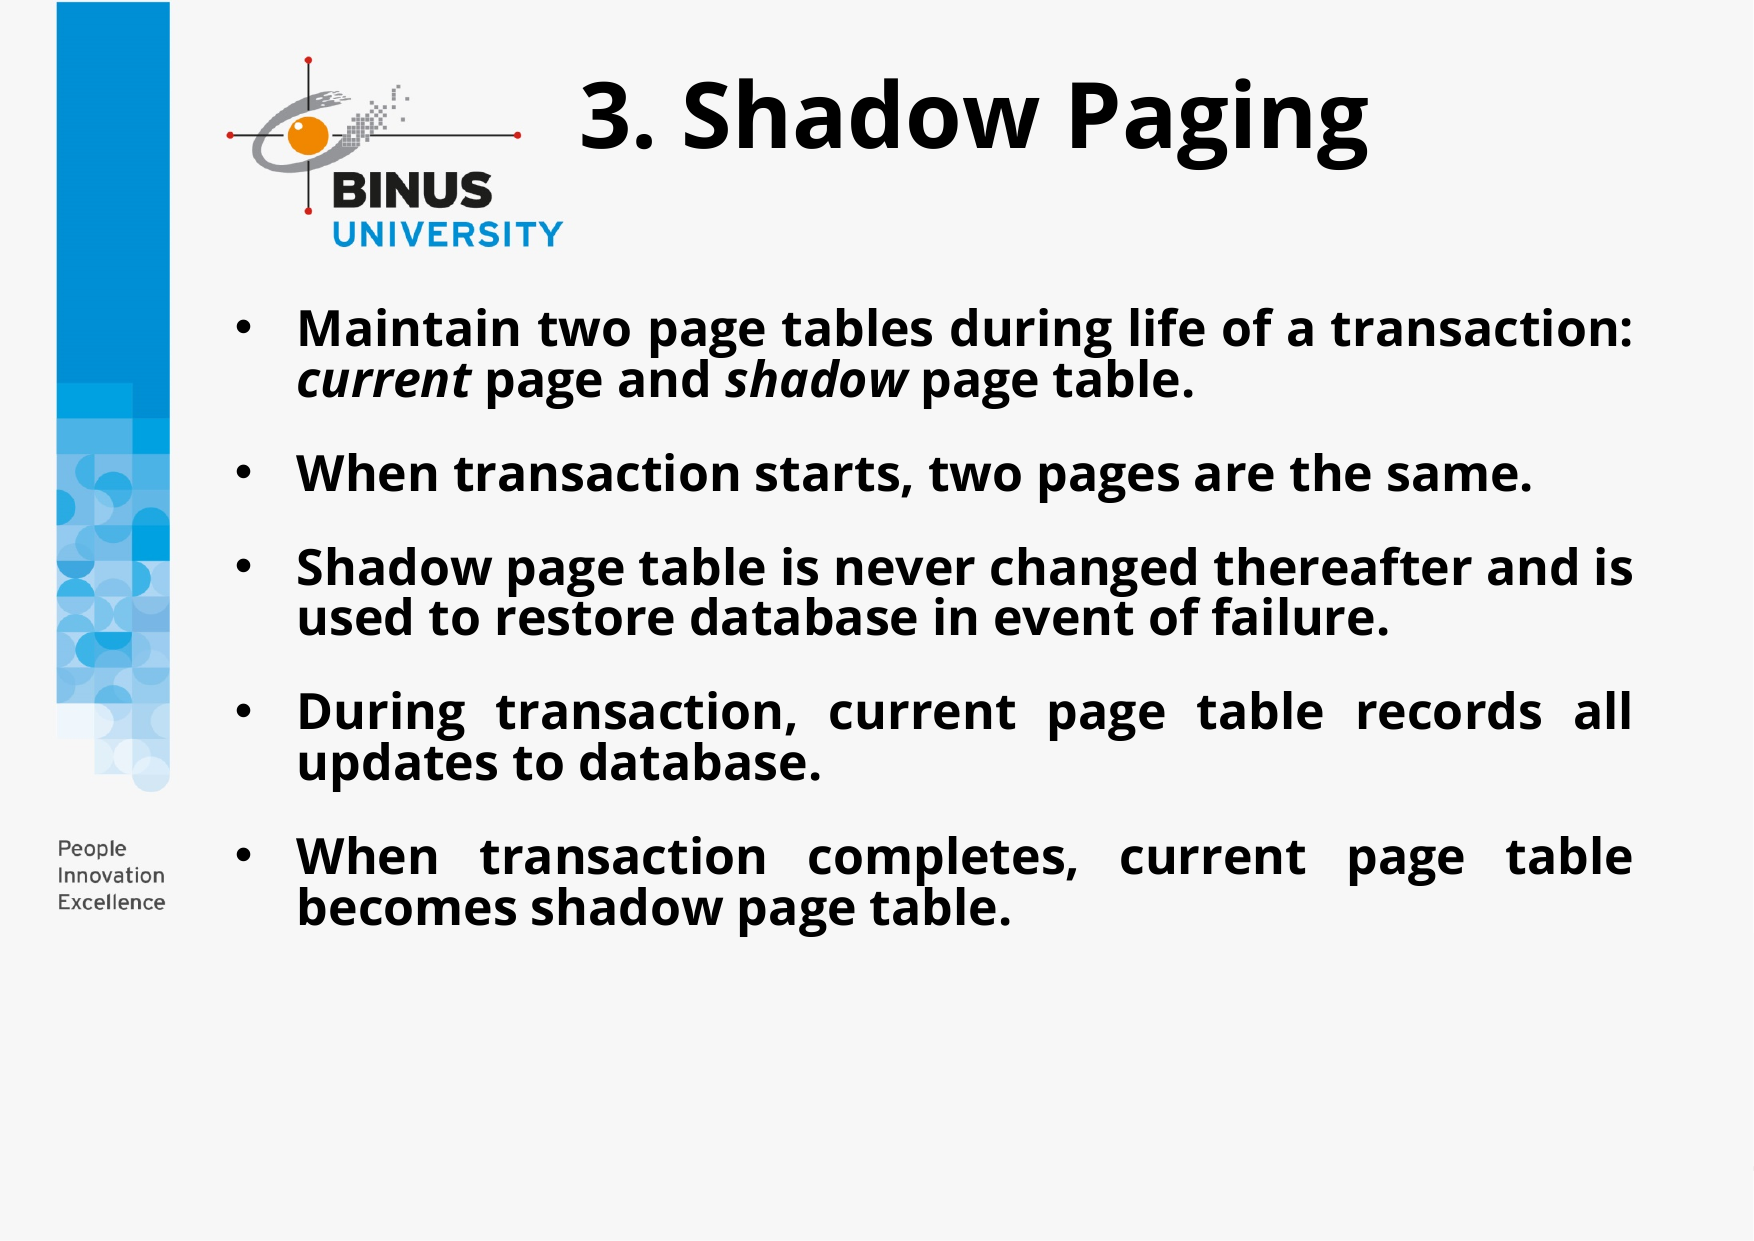

# 3. Shadow Paging
Maintain two page tables during life of a transaction: current page and shadow page table.
When transaction starts, two pages are the same.
Shadow page table is never changed thereafter and is used to restore database in event of failure.
During transaction, current page table records all updates to database.
When transaction completes, current page table becomes shadow page table.